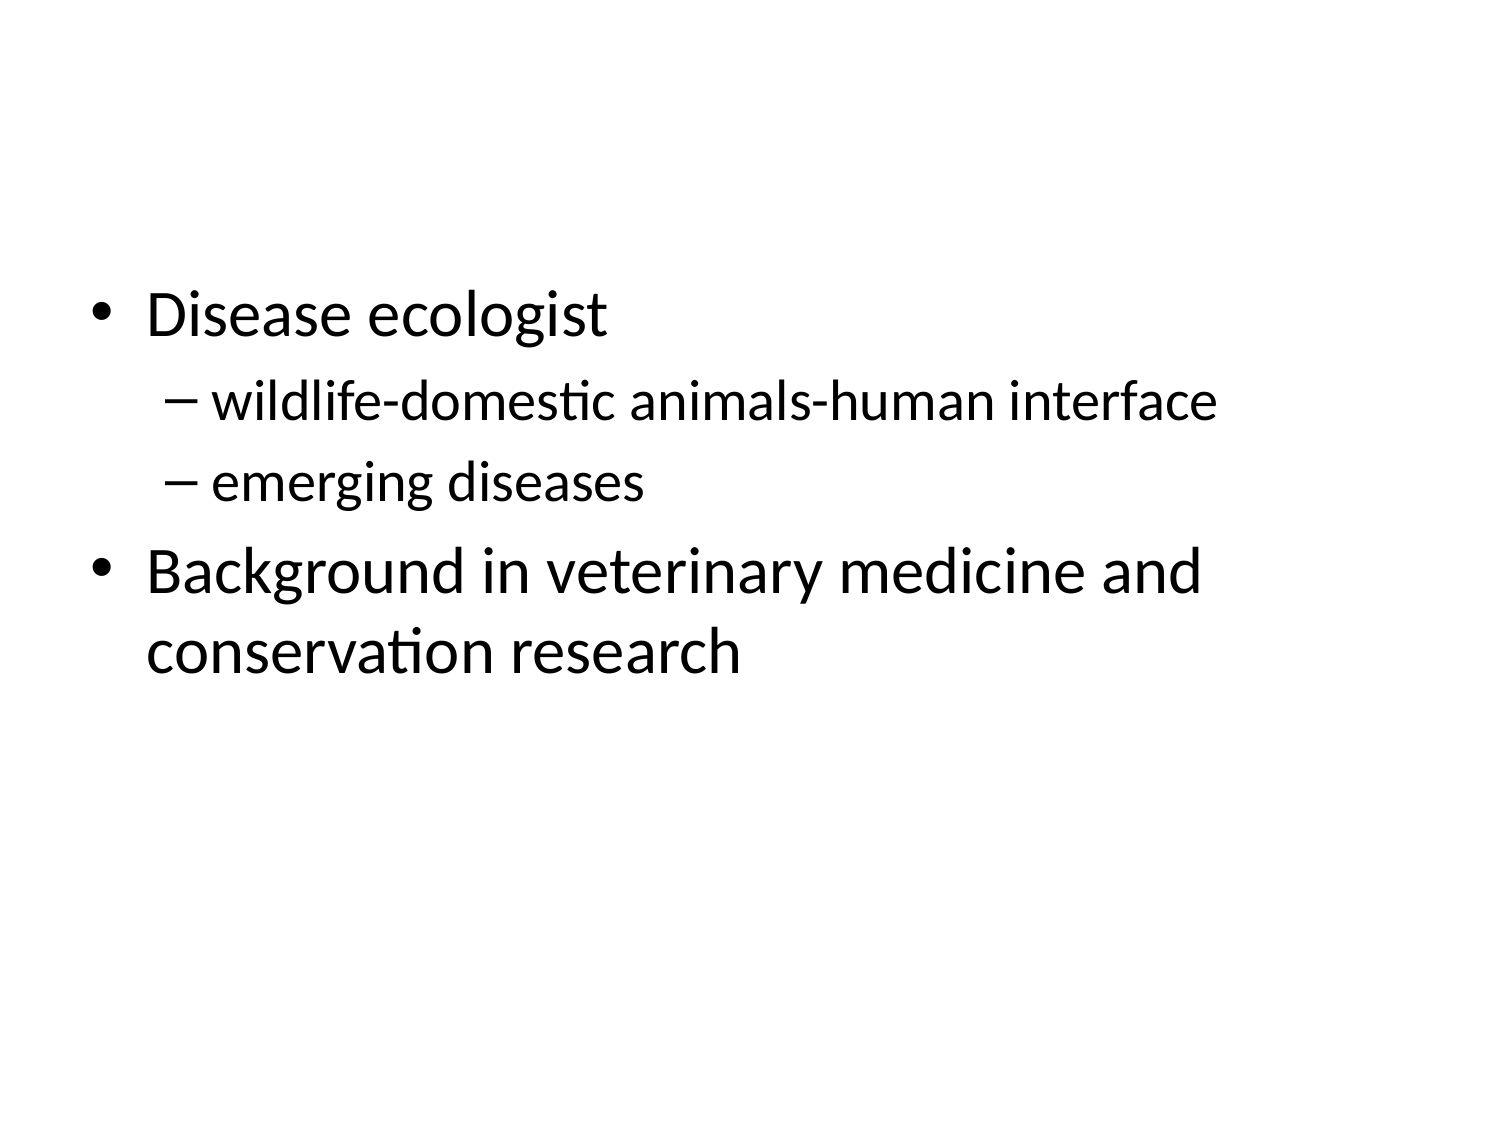

#
Disease ecologist
wildlife-domestic animals-human interface
emerging diseases
Background in veterinary medicine and conservation research